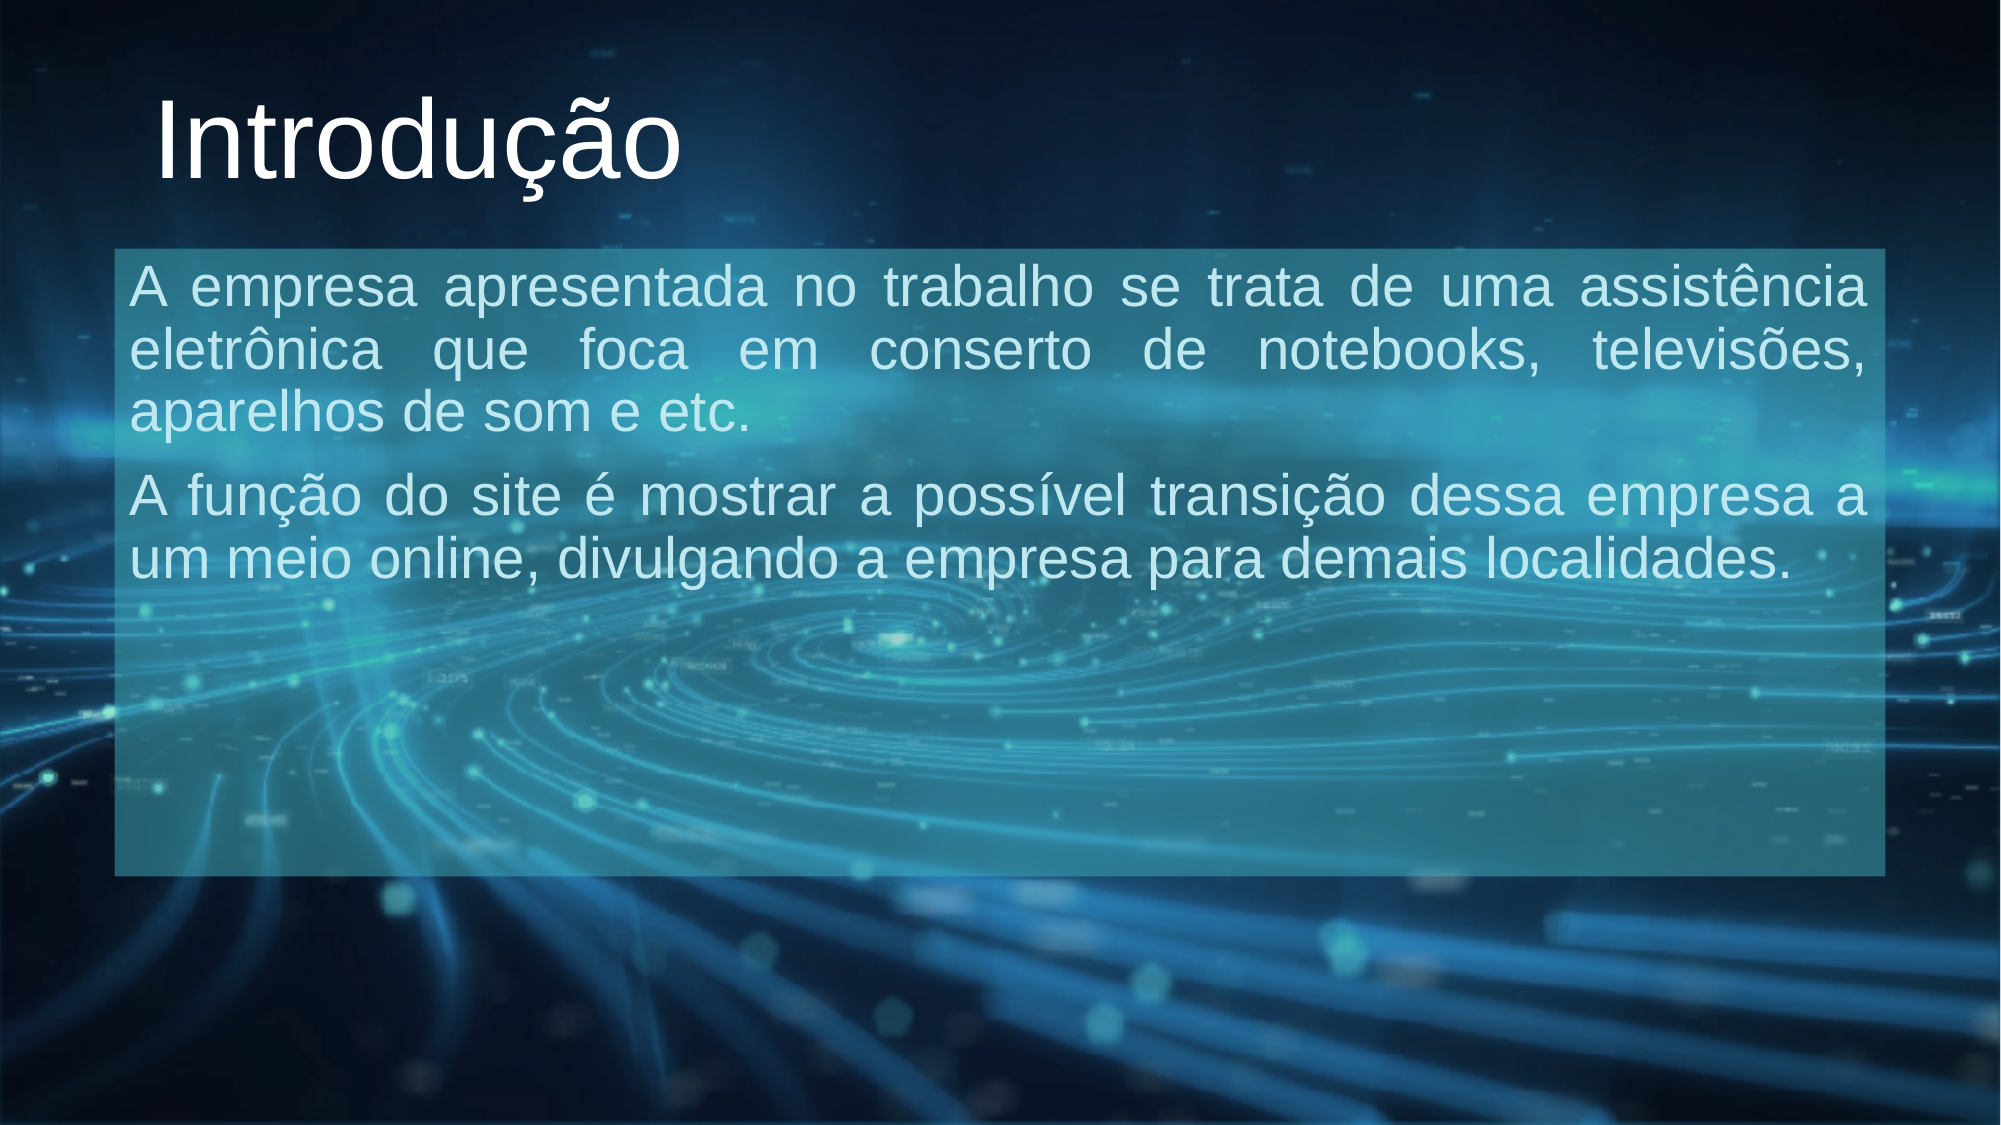

# Introdução
A empresa apresentada no trabalho se trata de uma assistência eletrônica que foca em conserto de notebooks, televisões, aparelhos de som e etc.
A função do site é mostrar a possível transição dessa empresa a um meio online, divulgando a empresa para demais localidades.